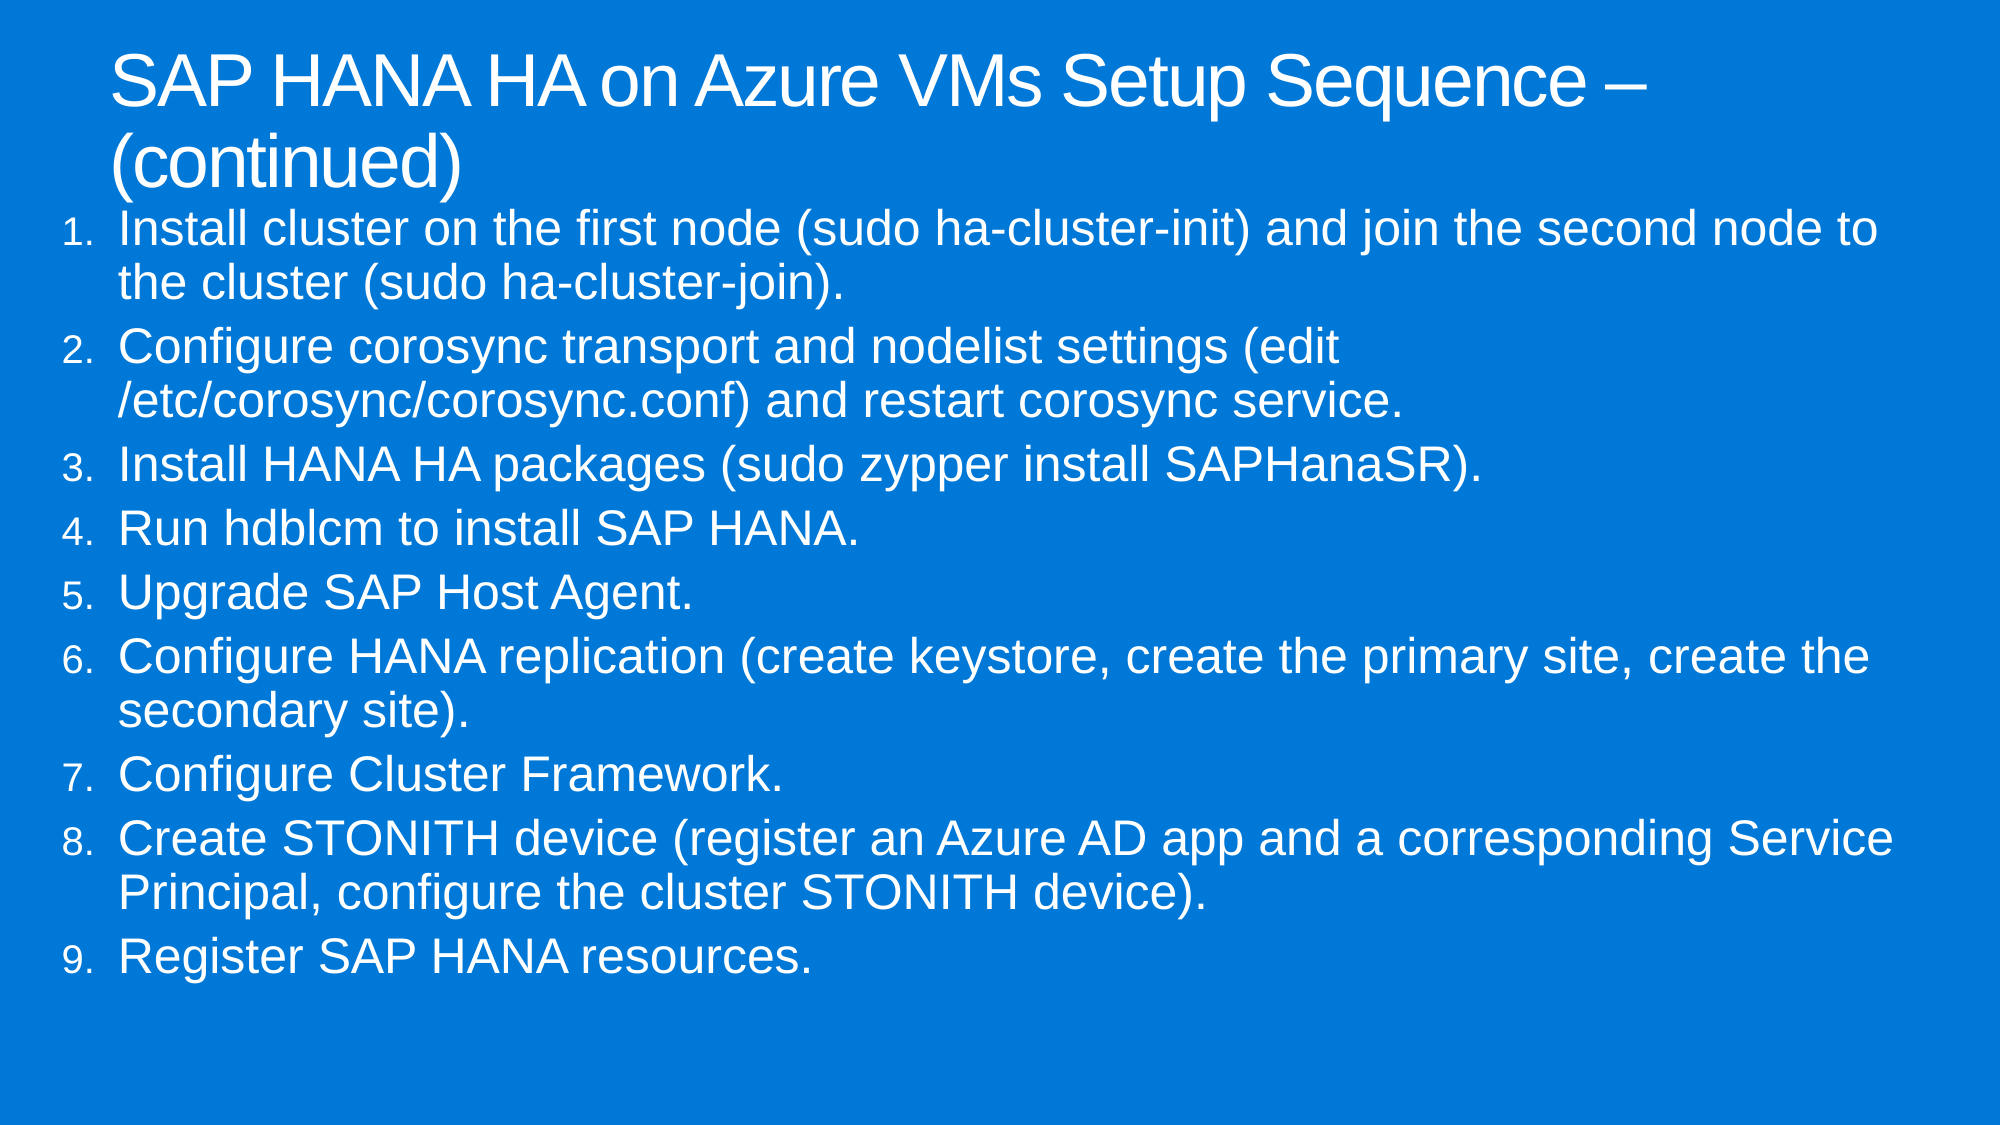

# SAP HANA HA on Azure VMs Setup Sequence – (continued)
Install cluster on the first node (sudo ha-cluster-init) and join the second node to the cluster (sudo ha-cluster-join).
Configure corosync transport and nodelist settings (edit /etc/corosync/corosync.conf) and restart corosync service.
Install HANA HA packages (sudo zypper install SAPHanaSR).
Run hdblcm to install SAP HANA.
Upgrade SAP Host Agent.
Configure HANA replication (create keystore, create the primary site, create the secondary site).
Configure Cluster Framework.
Create STONITH device (register an Azure AD app and a corresponding Service Principal, configure the cluster STONITH device).
Register SAP HANA resources.